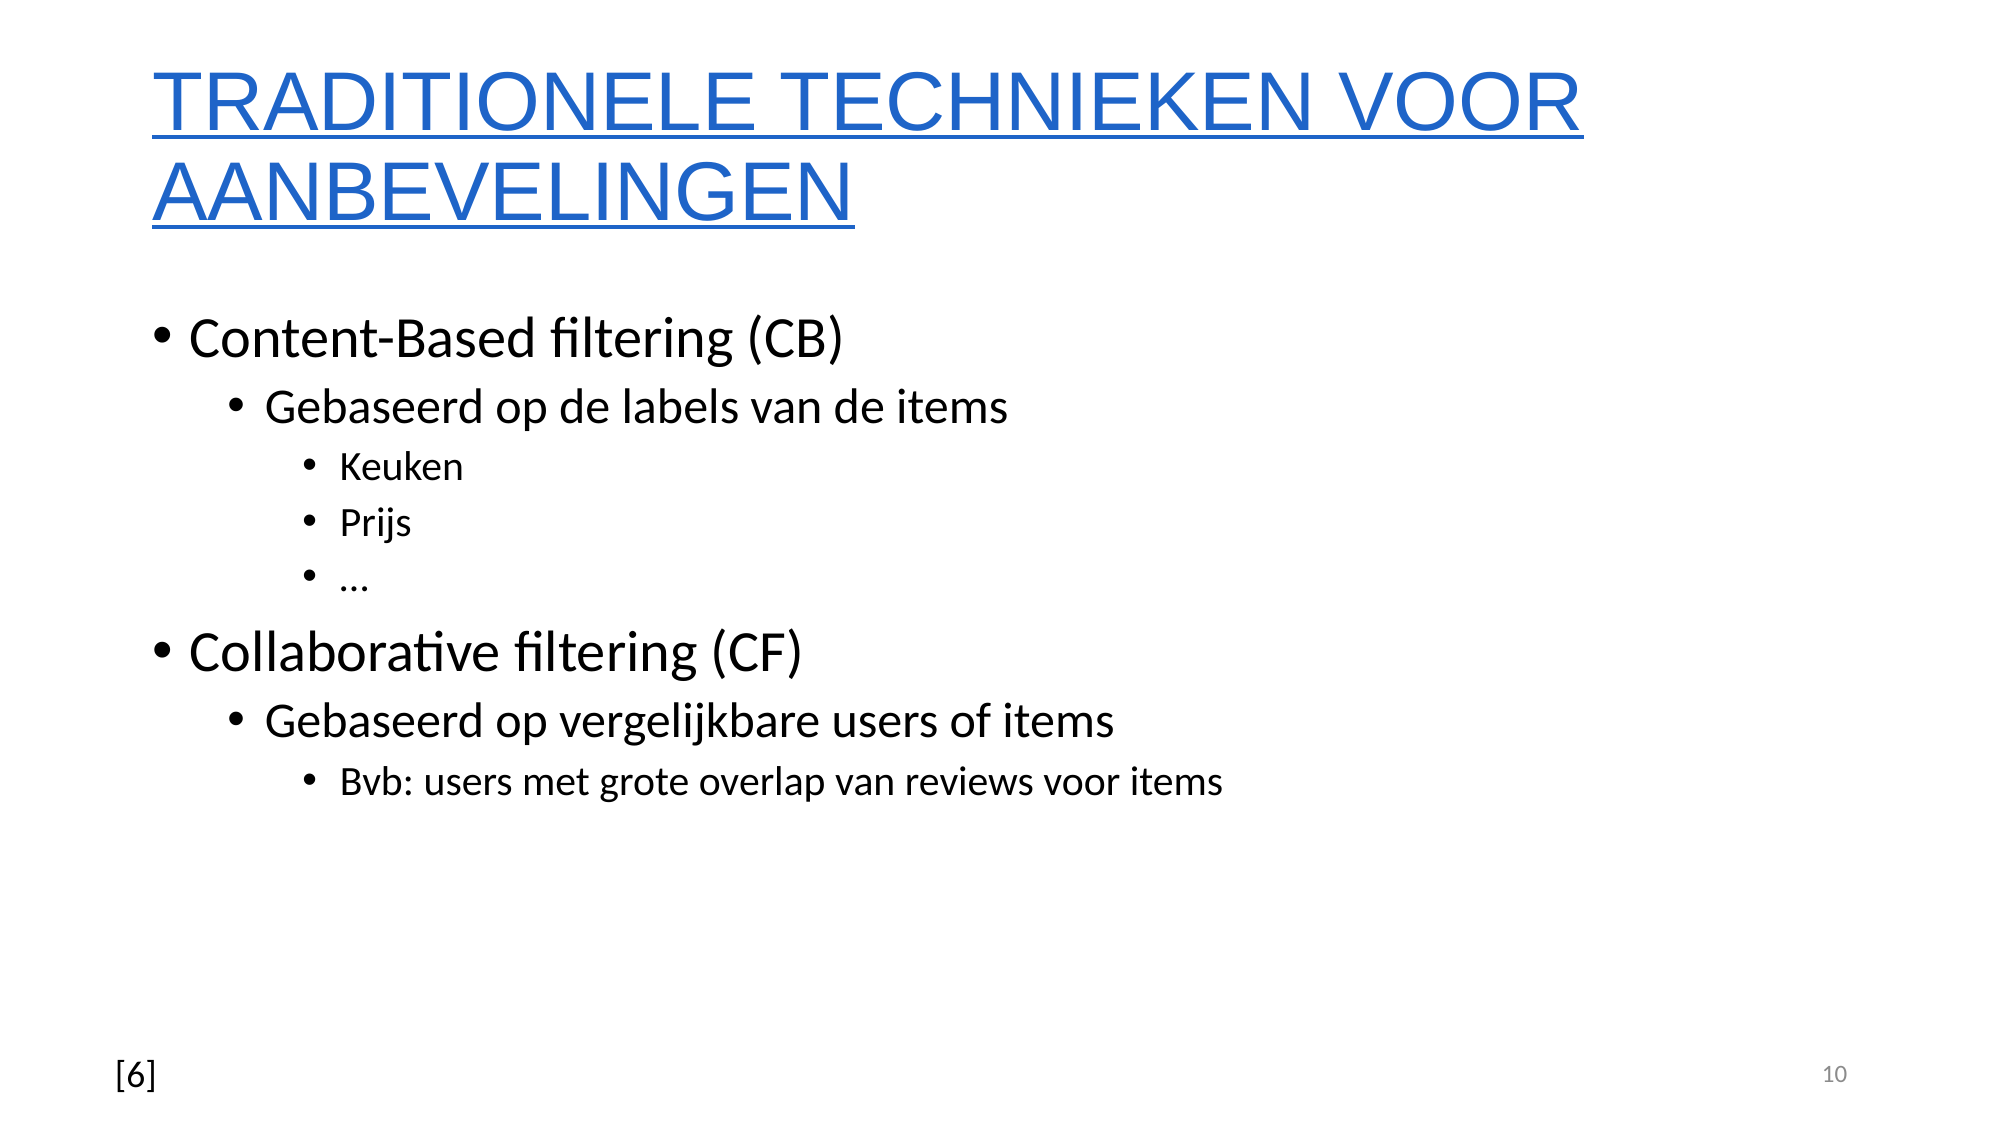

Traditionele technieken voor aanbevelingen
Content-Based filtering (CB)
Gebaseerd op de labels van de items
Keuken
Prijs
…
Collaborative filtering (CF)
Gebaseerd op vergelijkbare users of items
Bvb: users met grote overlap van reviews voor items
[6]
10